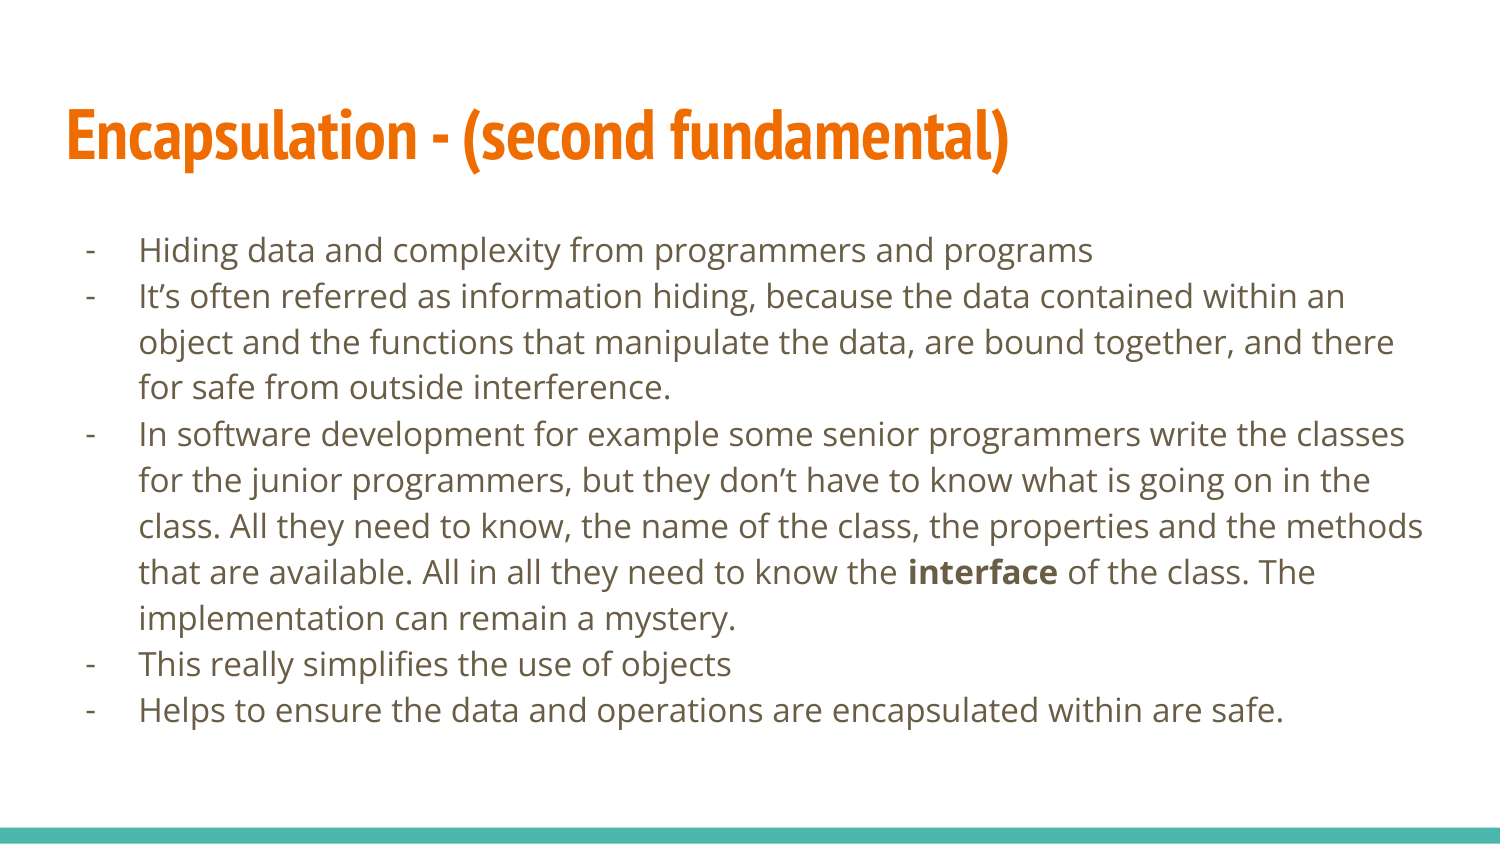

# Encapsulation - (second fundamental)
Hiding data and complexity from programmers and programs
It’s often referred as information hiding, because the data contained within an object and the functions that manipulate the data, are bound together, and there for safe from outside interference.
In software development for example some senior programmers write the classes for the junior programmers, but they don’t have to know what is going on in the class. All they need to know, the name of the class, the properties and the methods that are available. All in all they need to know the interface of the class. The implementation can remain a mystery.
This really simplifies the use of objects
Helps to ensure the data and operations are encapsulated within are safe.